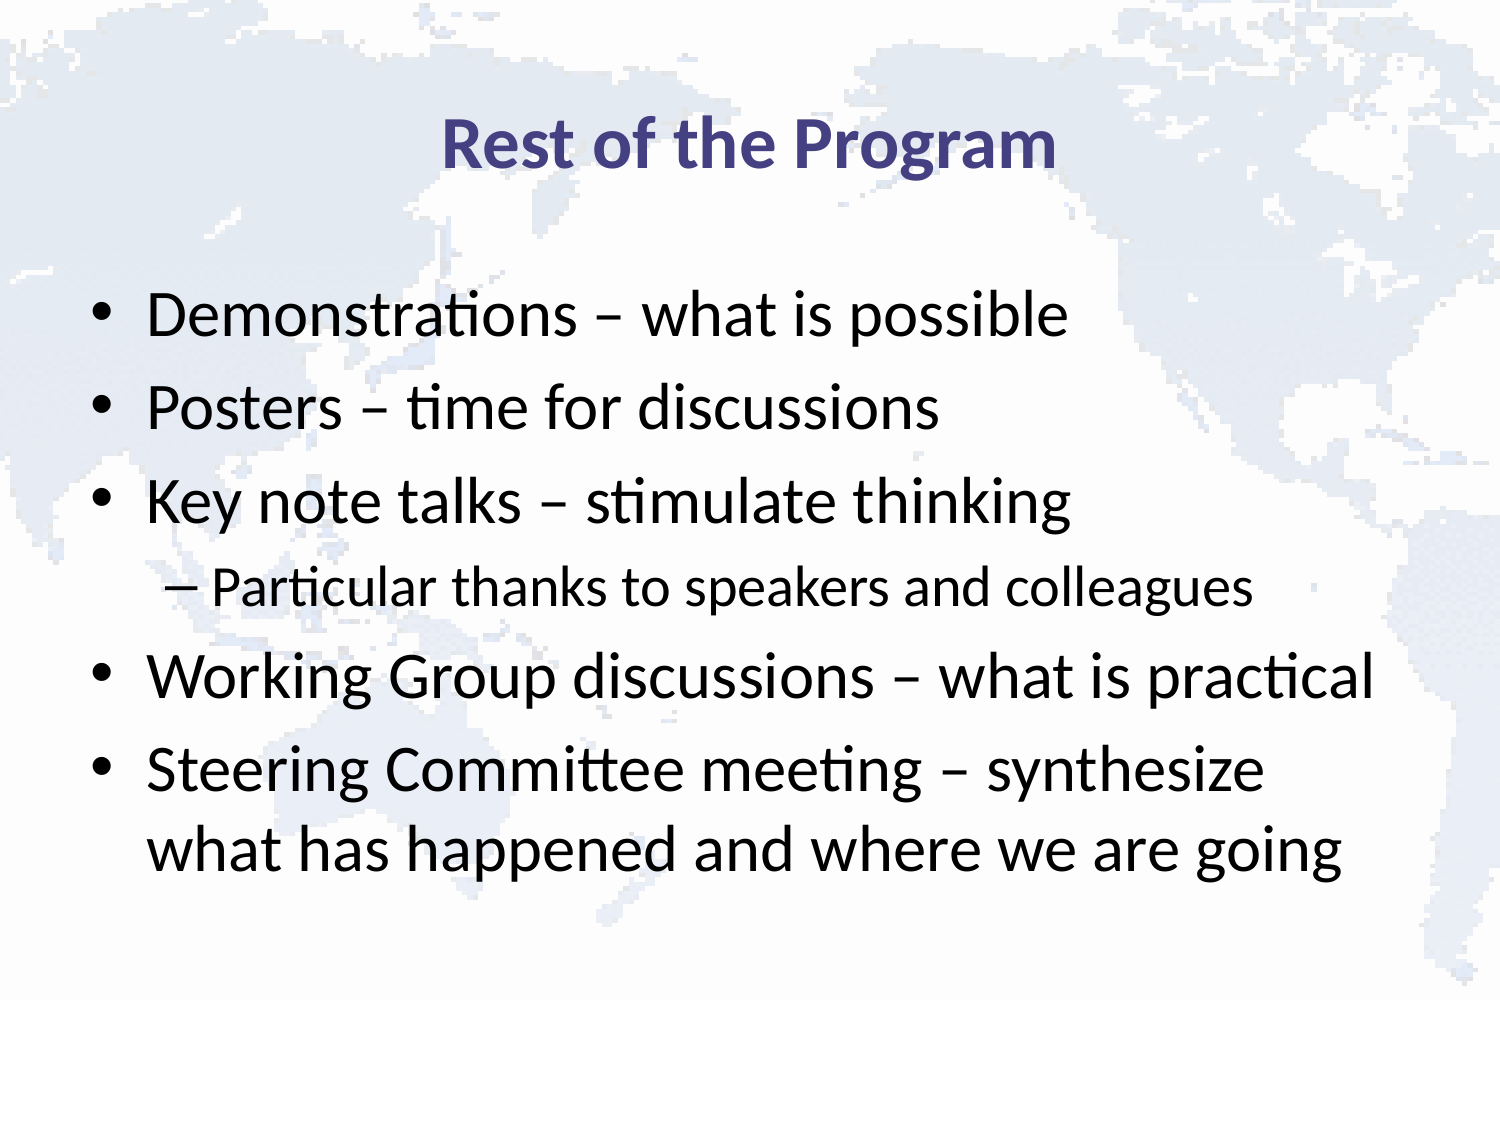

# Rest of the Program
Demonstrations – what is possible
Posters – time for discussions
Key note talks – stimulate thinking
Particular thanks to speakers and colleagues
Working Group discussions – what is practical
Steering Committee meeting – synthesize what has happened and where we are going